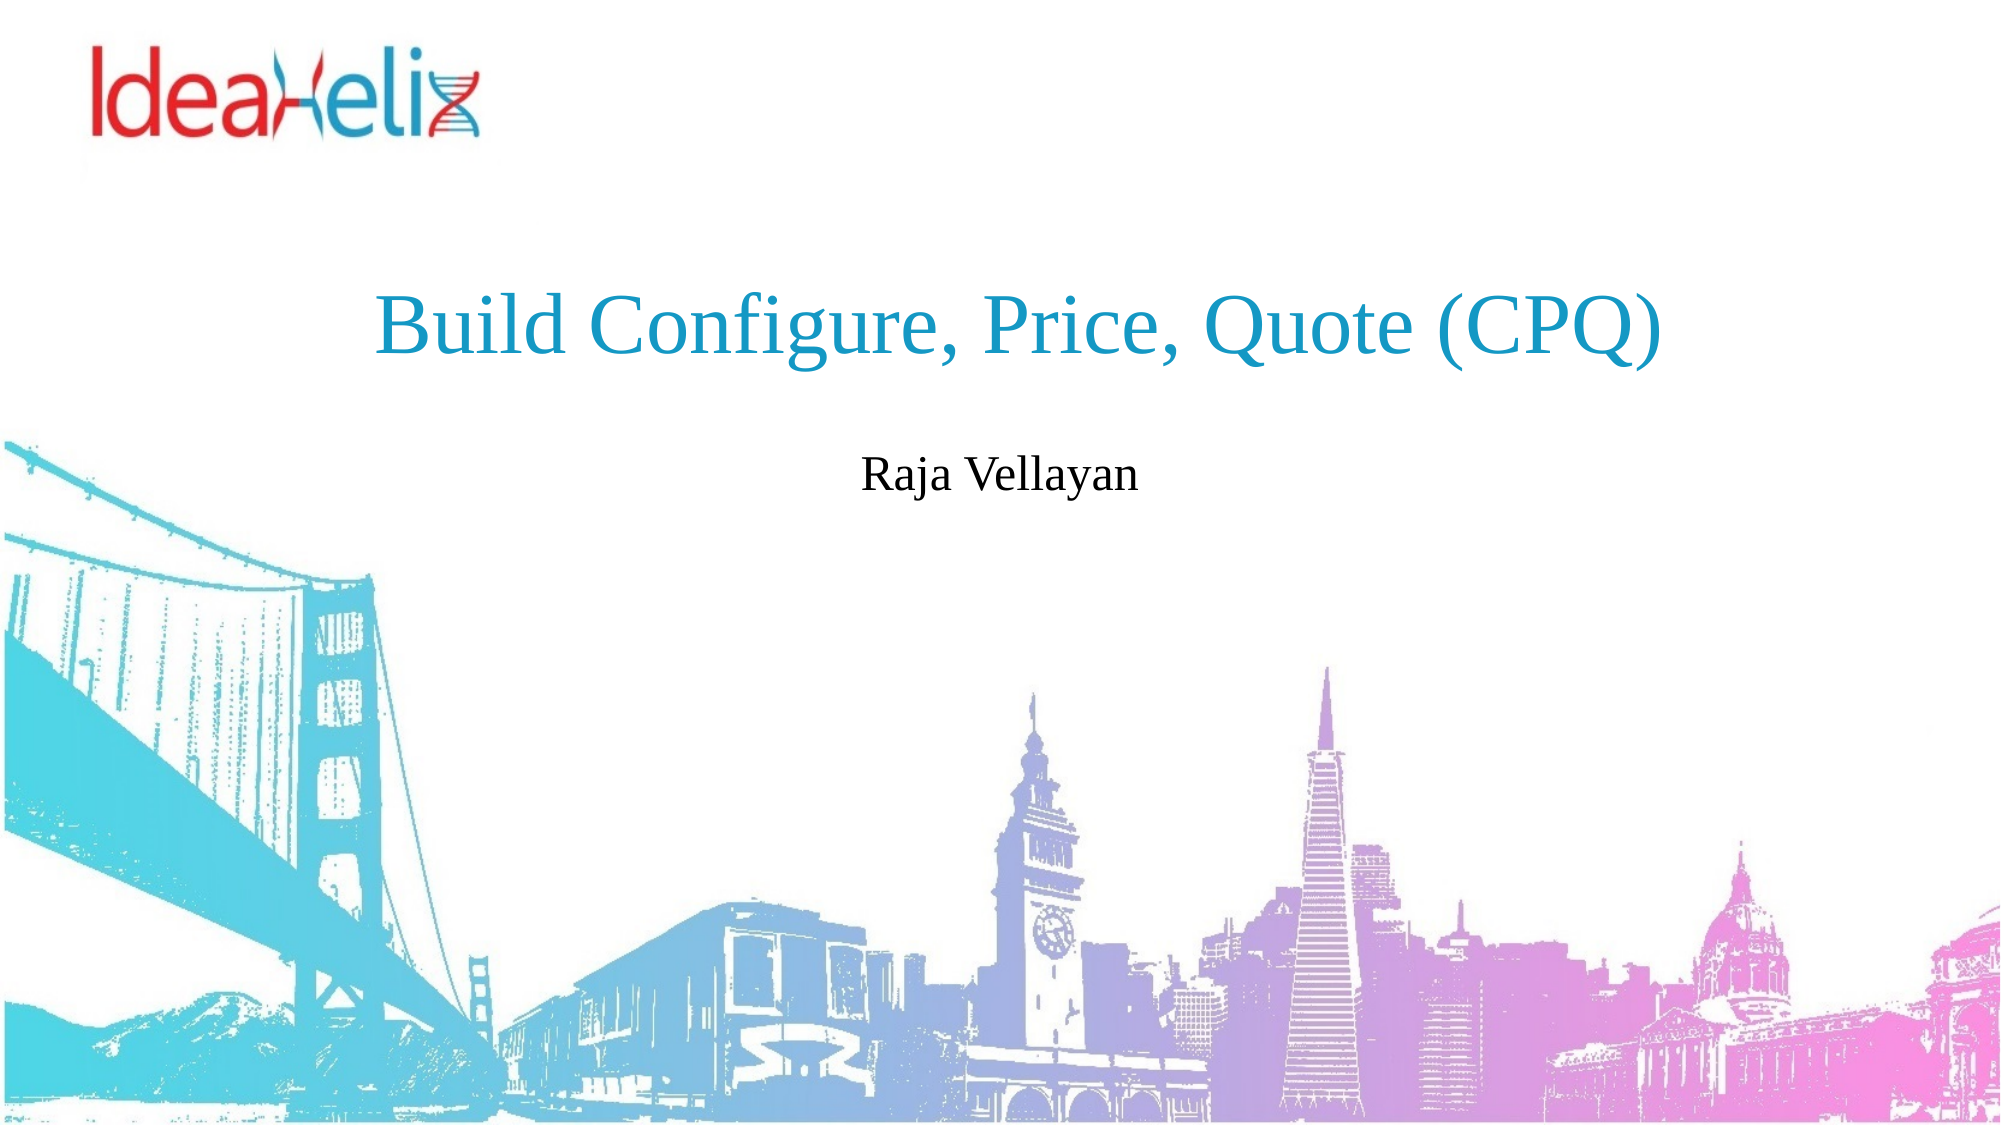

# Build Configure, Price, Quote (CPQ)
Raja Vellayan